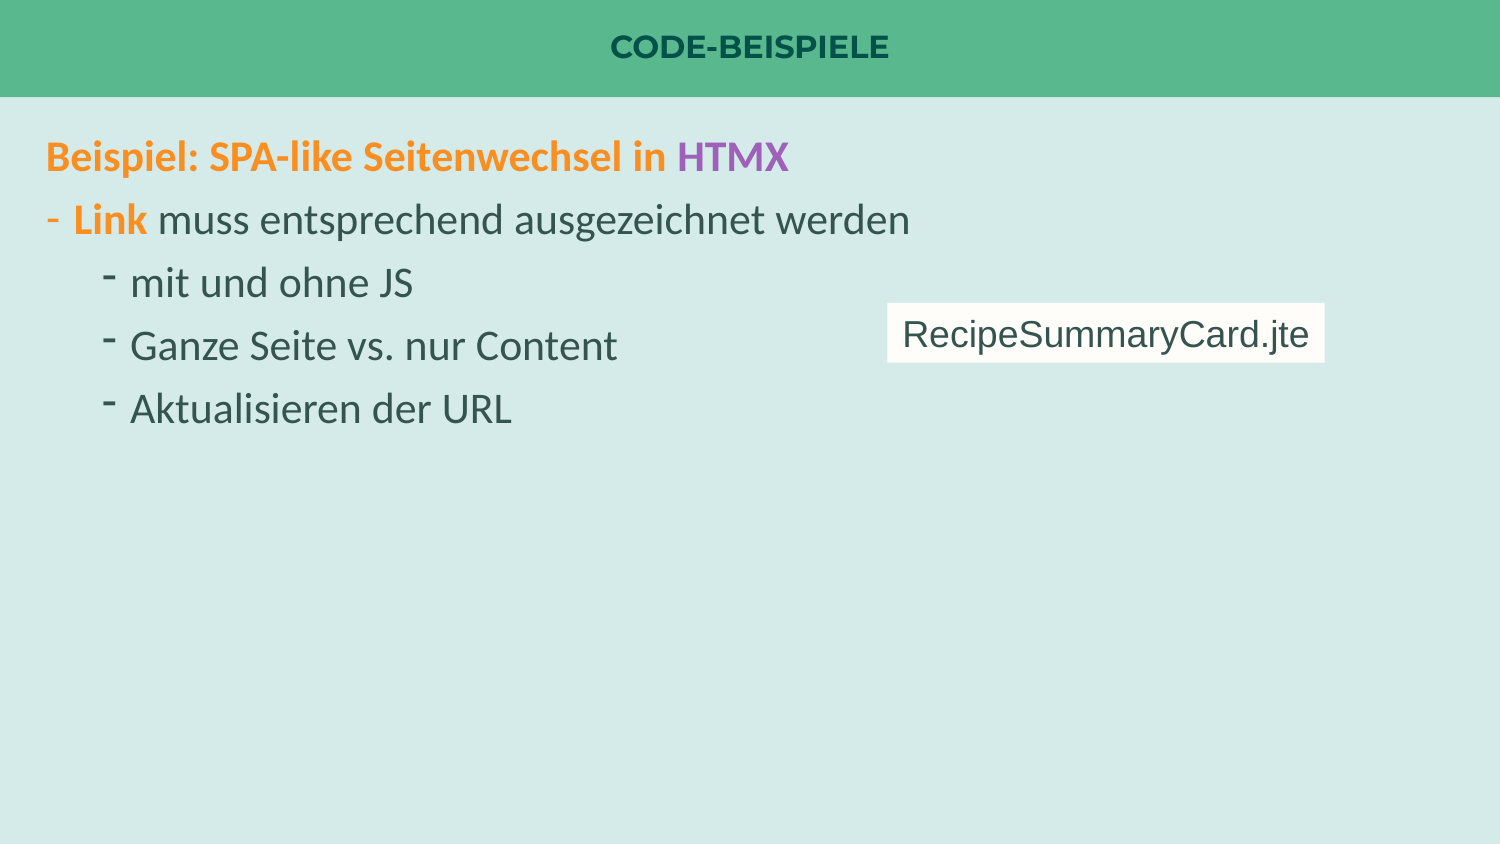

# Code-Beispiele
Beispiel: SPA-like Seitenwechsel in HTMX
Link muss entsprechend ausgezeichnet werden
mit und ohne JS
Ganze Seite vs. nur Content
Aktualisieren der URL

RecipeSummaryCard.jte